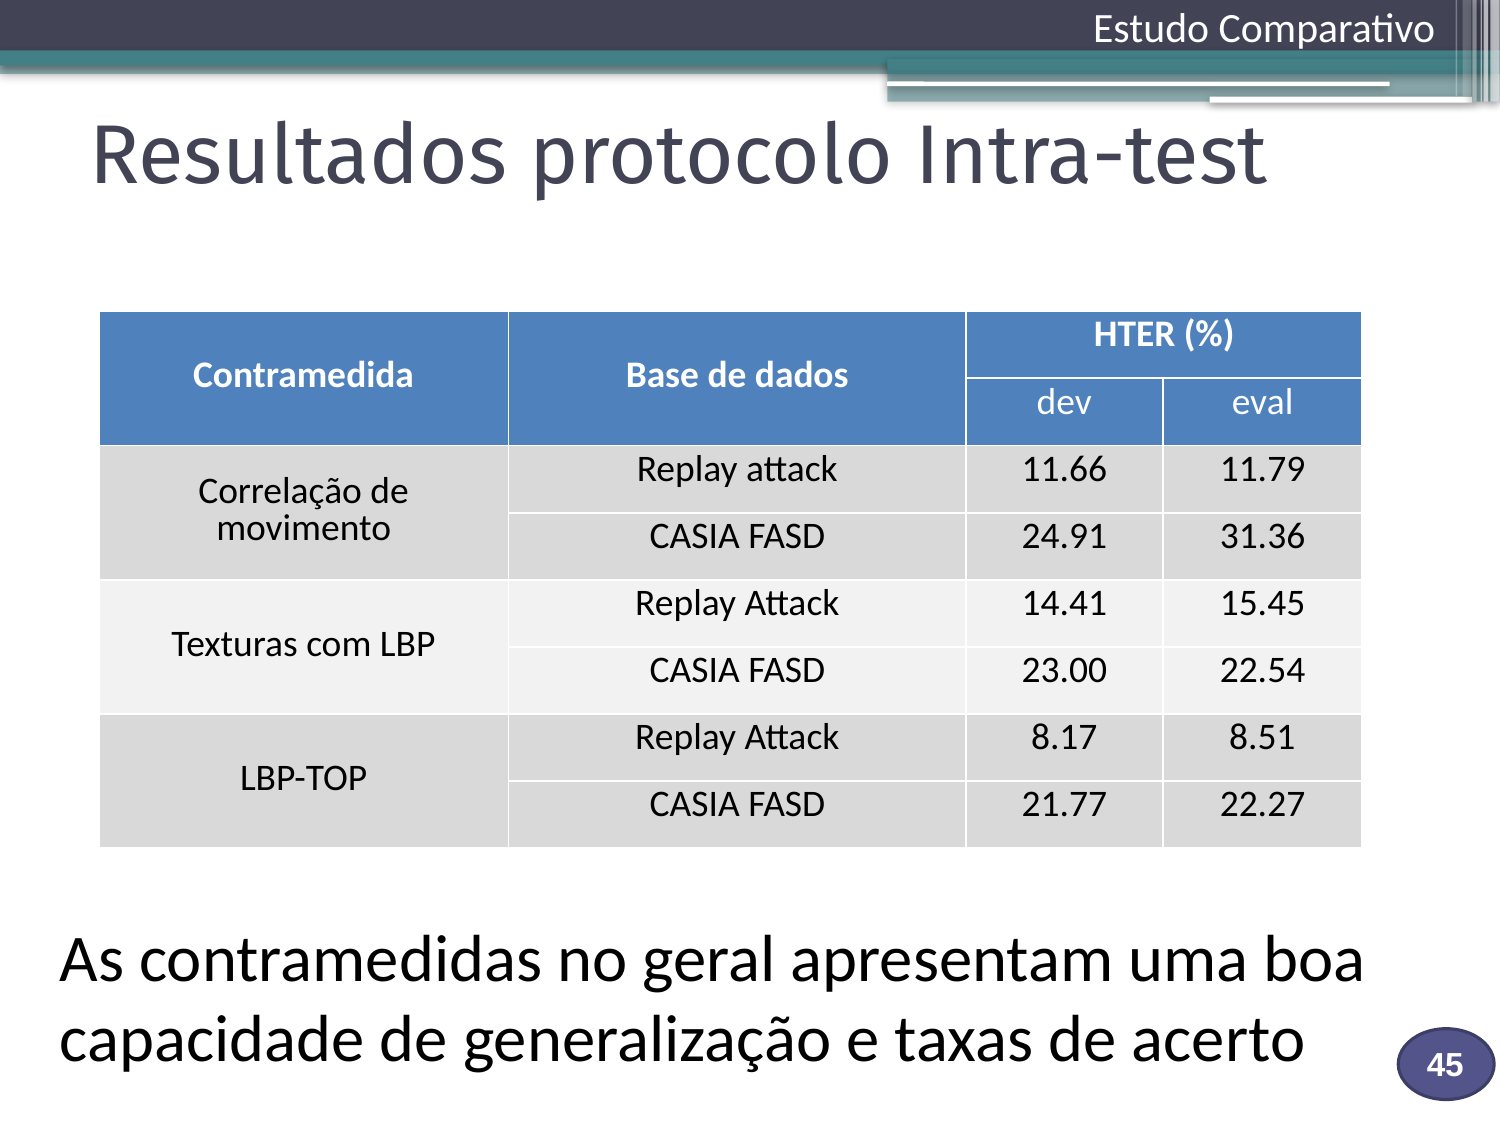

Estudo Comparativo
# Resultados protocolo Intra-test

| Contramedida | Base de dados | HTER (%) |  |
| --- | --- | --- | --- |
|  |  | dev | eval |
| Correlação de movimento | Replay attack | 11.66 | 11.79 |
|  | CASIA FASD | 24.91 | 31.36 |
| Texturas com LBP | Replay Attack | 14.41 | 15.45 |
|  | CASIA FASD | 23.00 | 22.54 |
| LBP-TOP | Replay Attack | 8.17 | 8.51 |
|  | CASIA FASD | 21.77 | 22.27 |
As contramedidas no geral apresentam uma boa capacidade de generalização e taxas de acerto